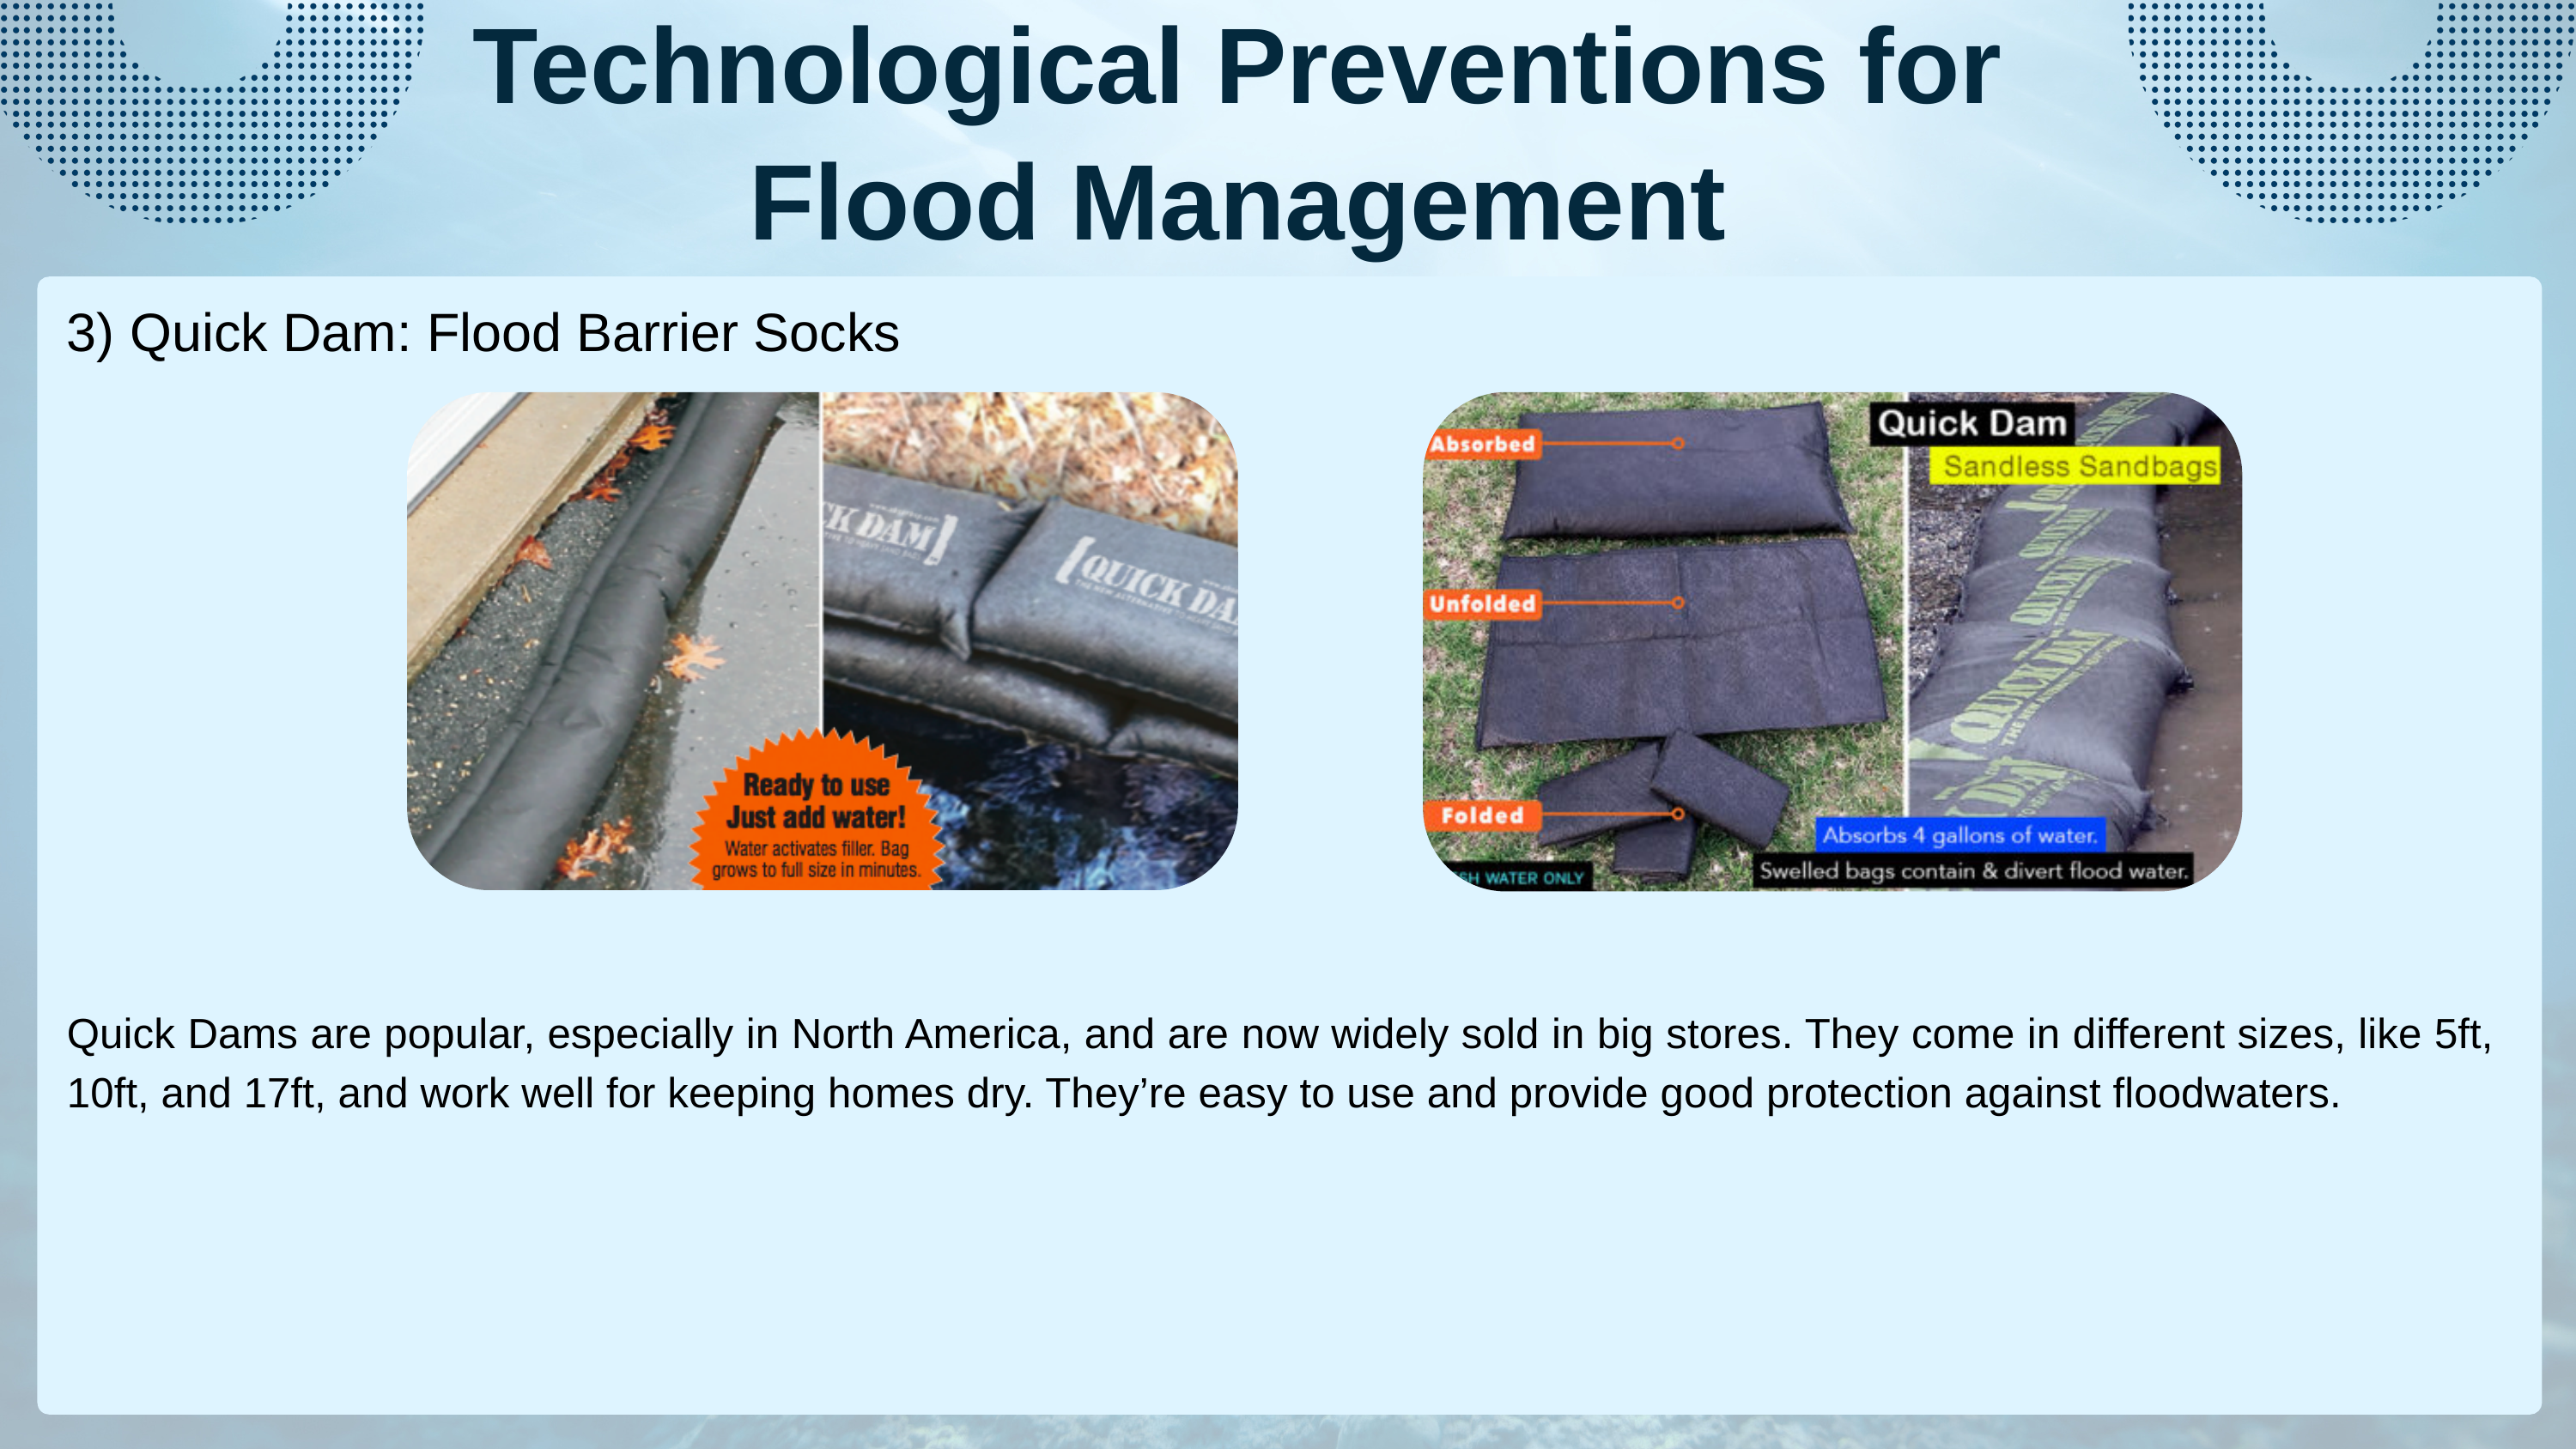

Technological Preventions for Flood Management

3) Quick Dam: Flood Barrier Socks

Quick Dams are popular, especially in North America, and are now widely sold in big stores. They come in different sizes, like 5ft, 10ft, and 17ft, and work well for keeping homes dry. They’re easy to use and provide good protection against floodwaters.